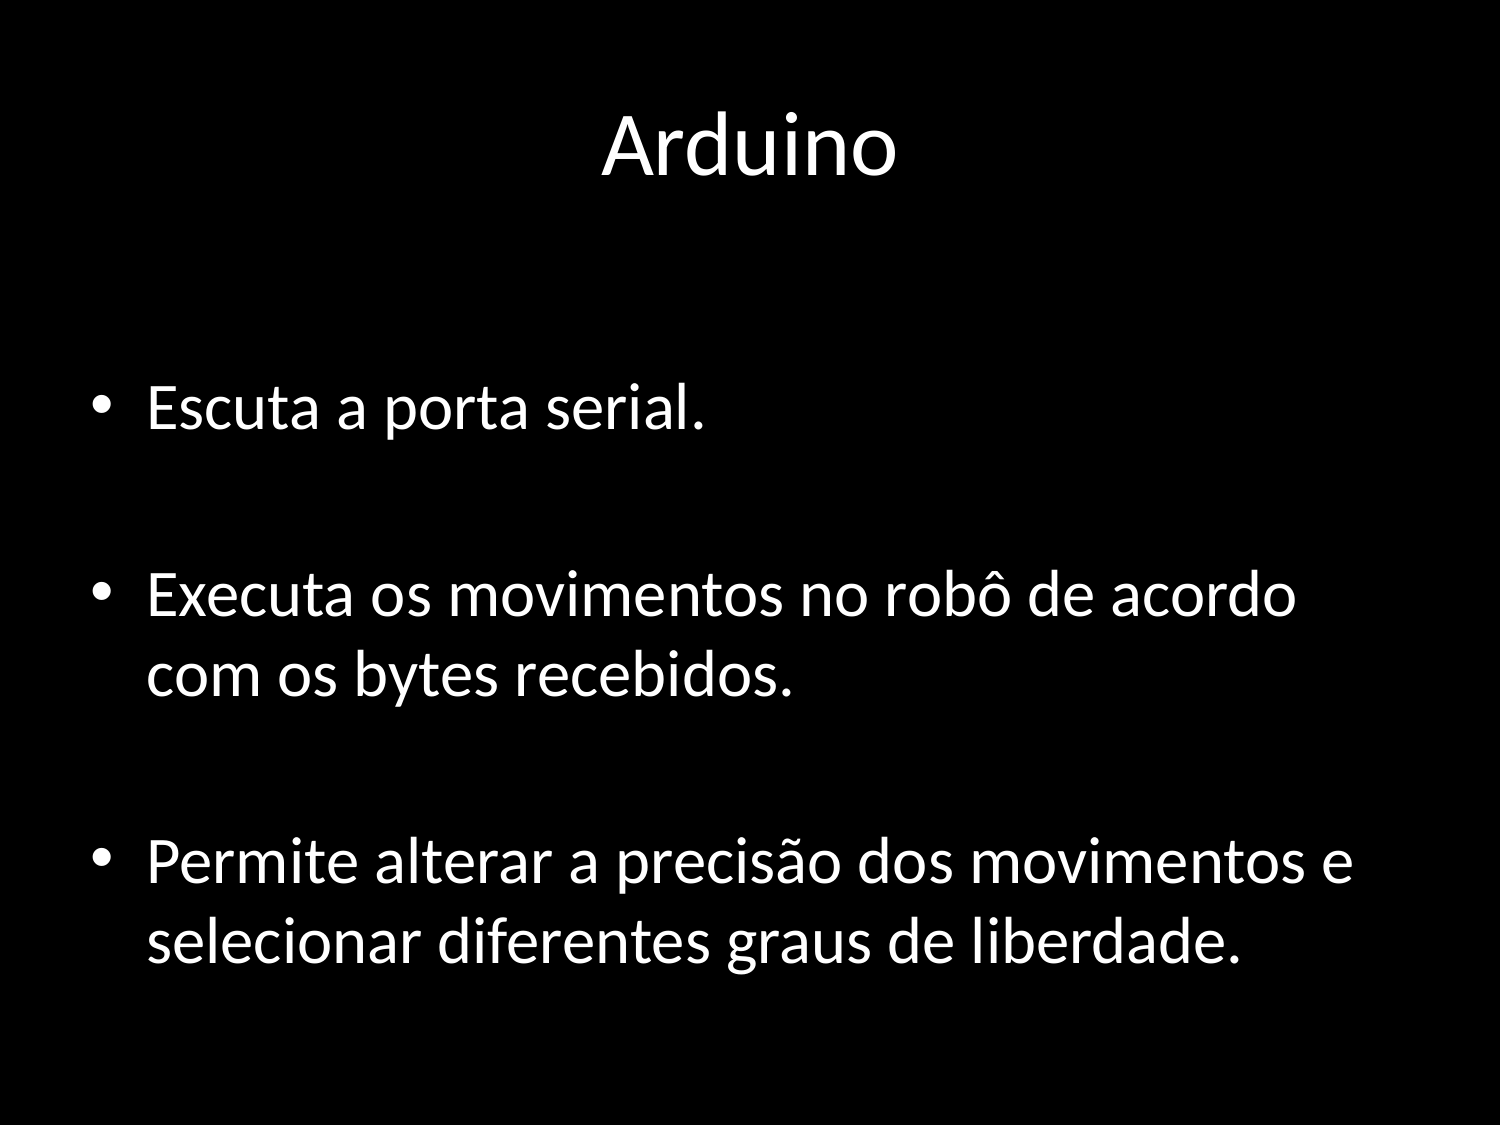

# Arduino

Escuta a porta serial.

Executa os movimentos no robô de acordo com os bytes recebidos.

Permite alterar a precisão dos movimentos e selecionar diferentes graus de liberdade.